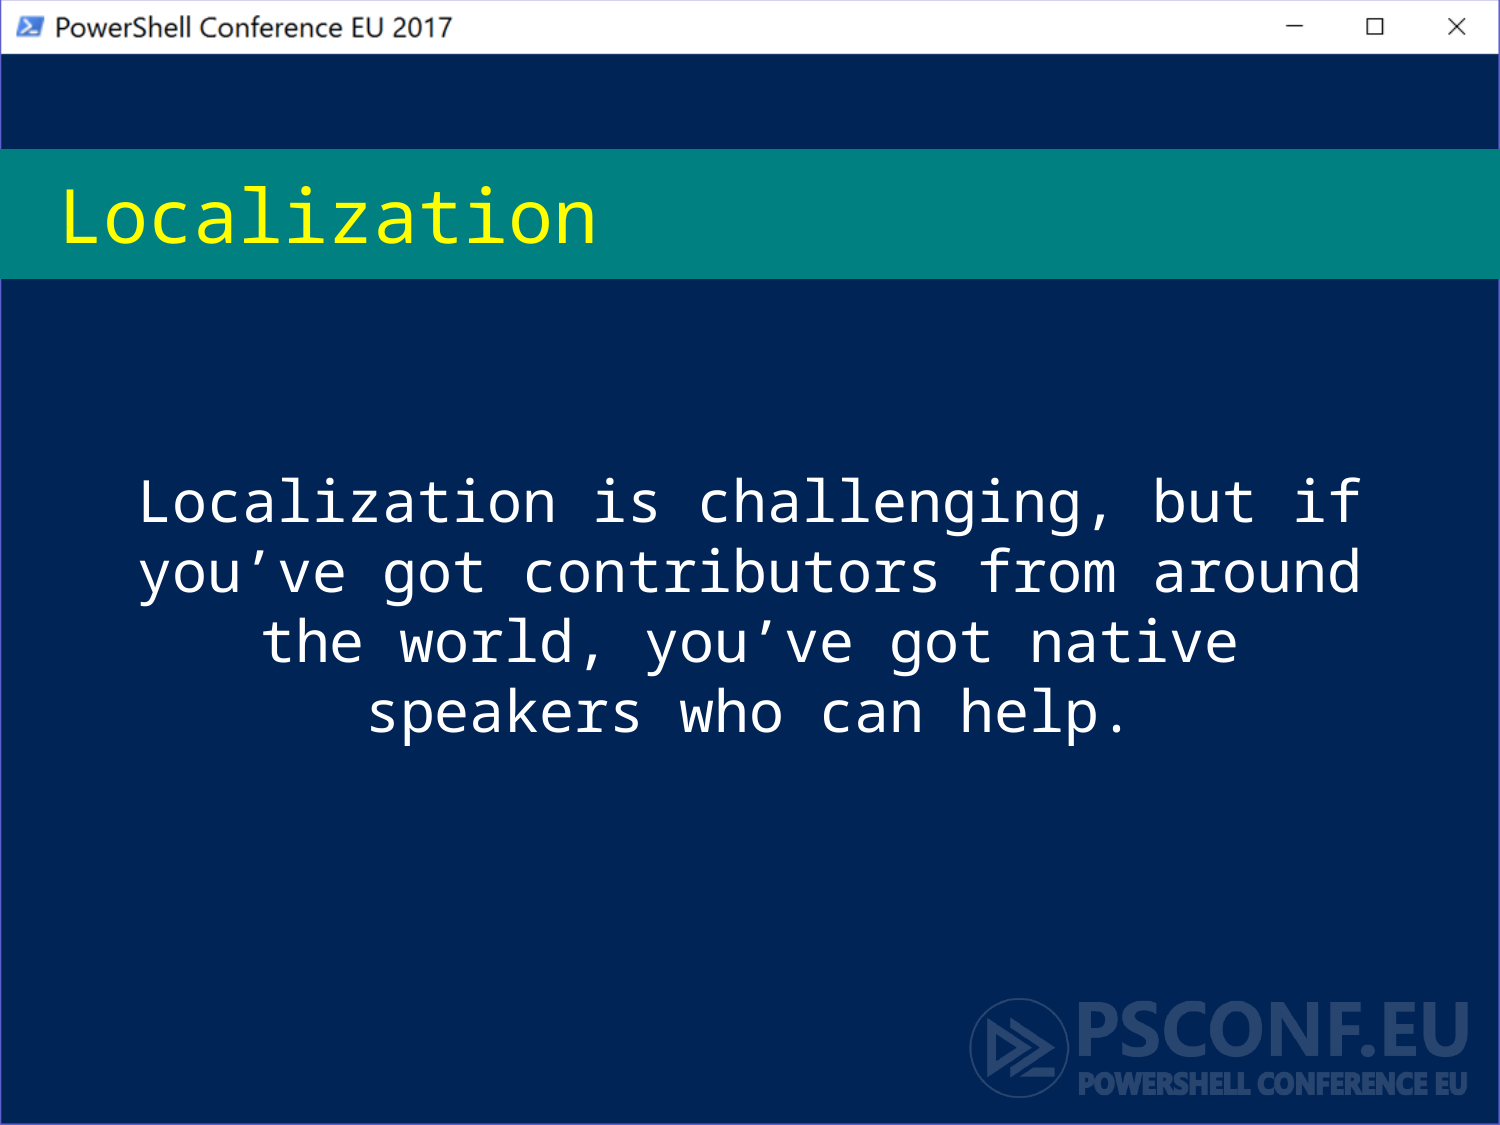

# Localization
Localization is challenging, but if you’ve got contributors from around the world, you’ve got native speakers who can help.